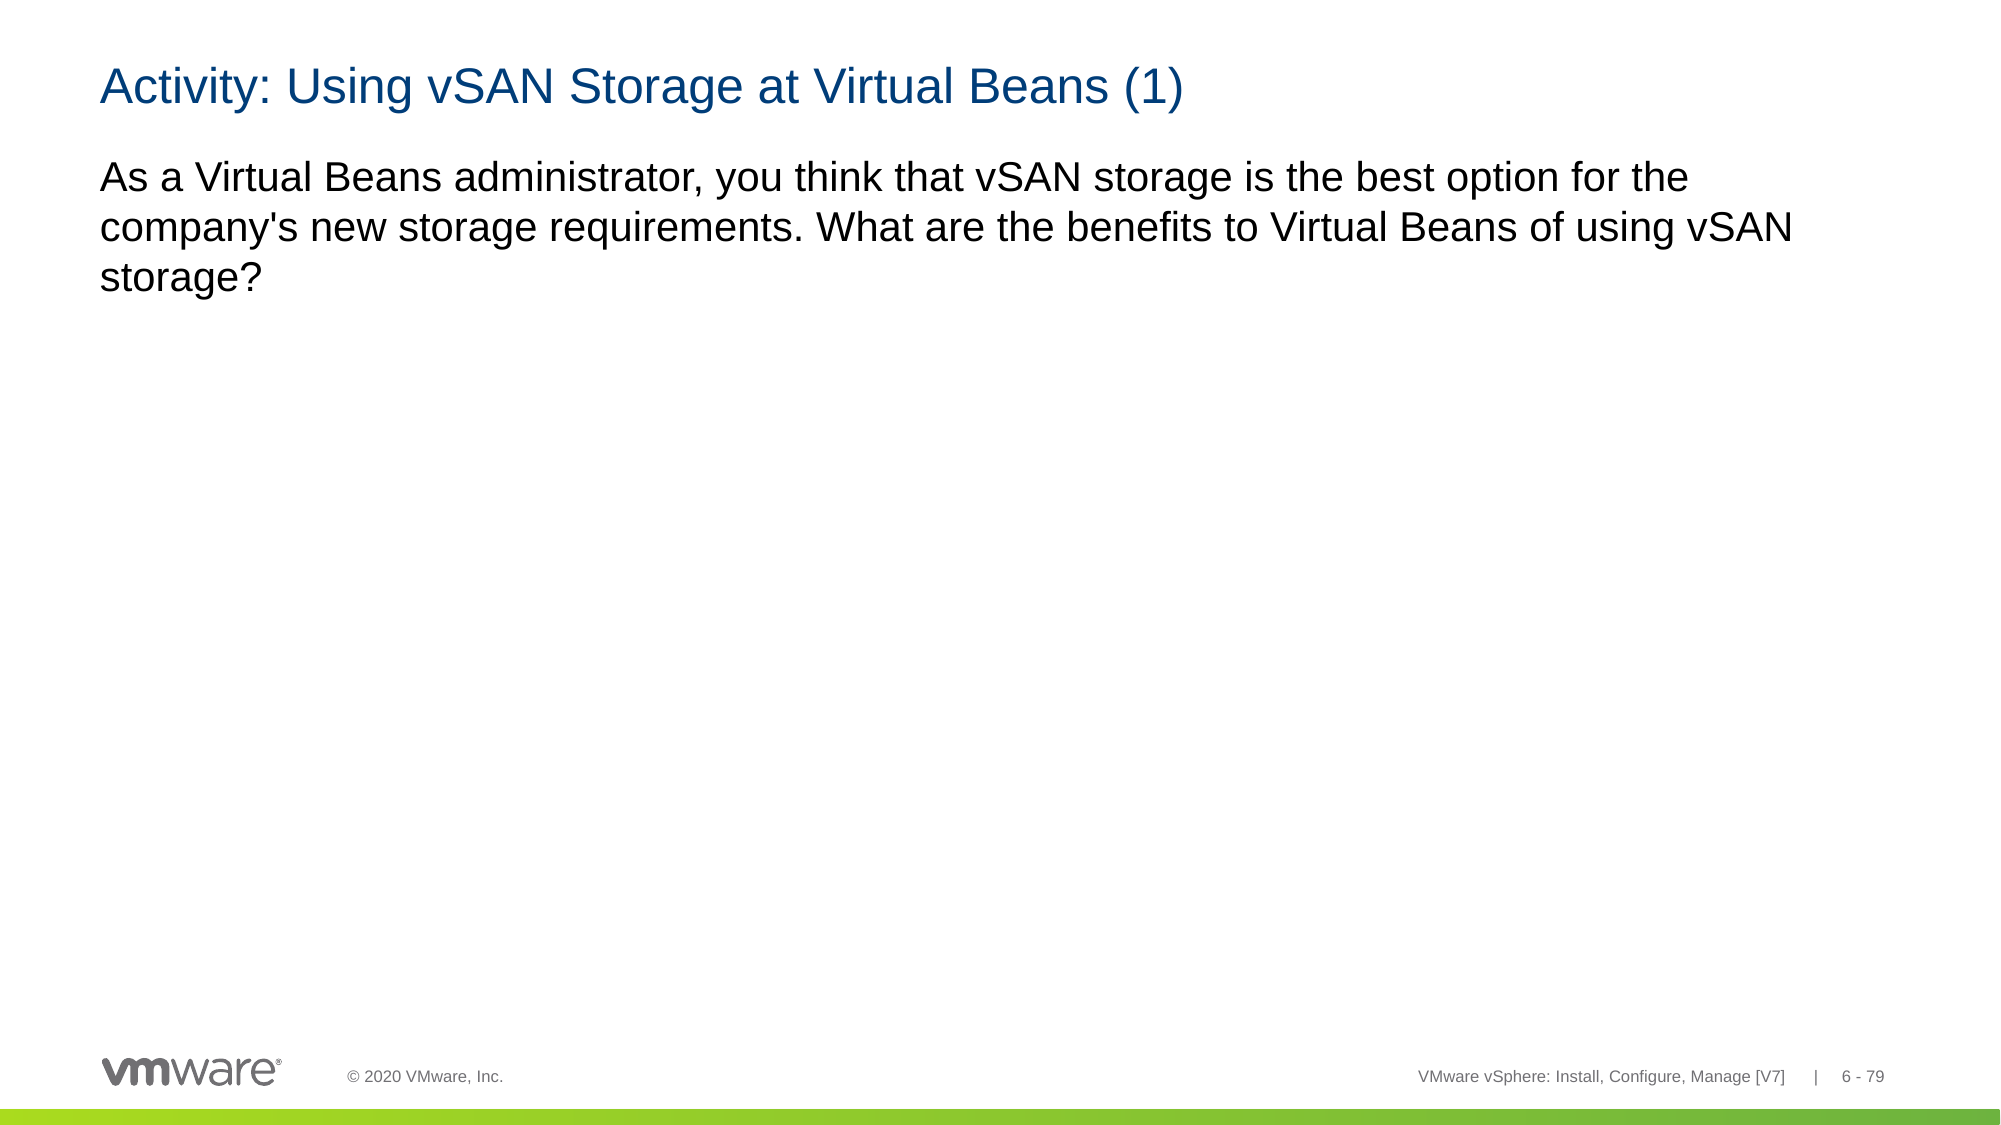

# Activity: Using vSAN Storage at Virtual Beans (1)
As a Virtual Beans administrator, you think that vSAN storage is the best option for the company's new storage requirements. What are the benefits to Virtual Beans of using vSAN storage?
VMware vSphere: Install, Configure, Manage [V7]      |     6 - 79